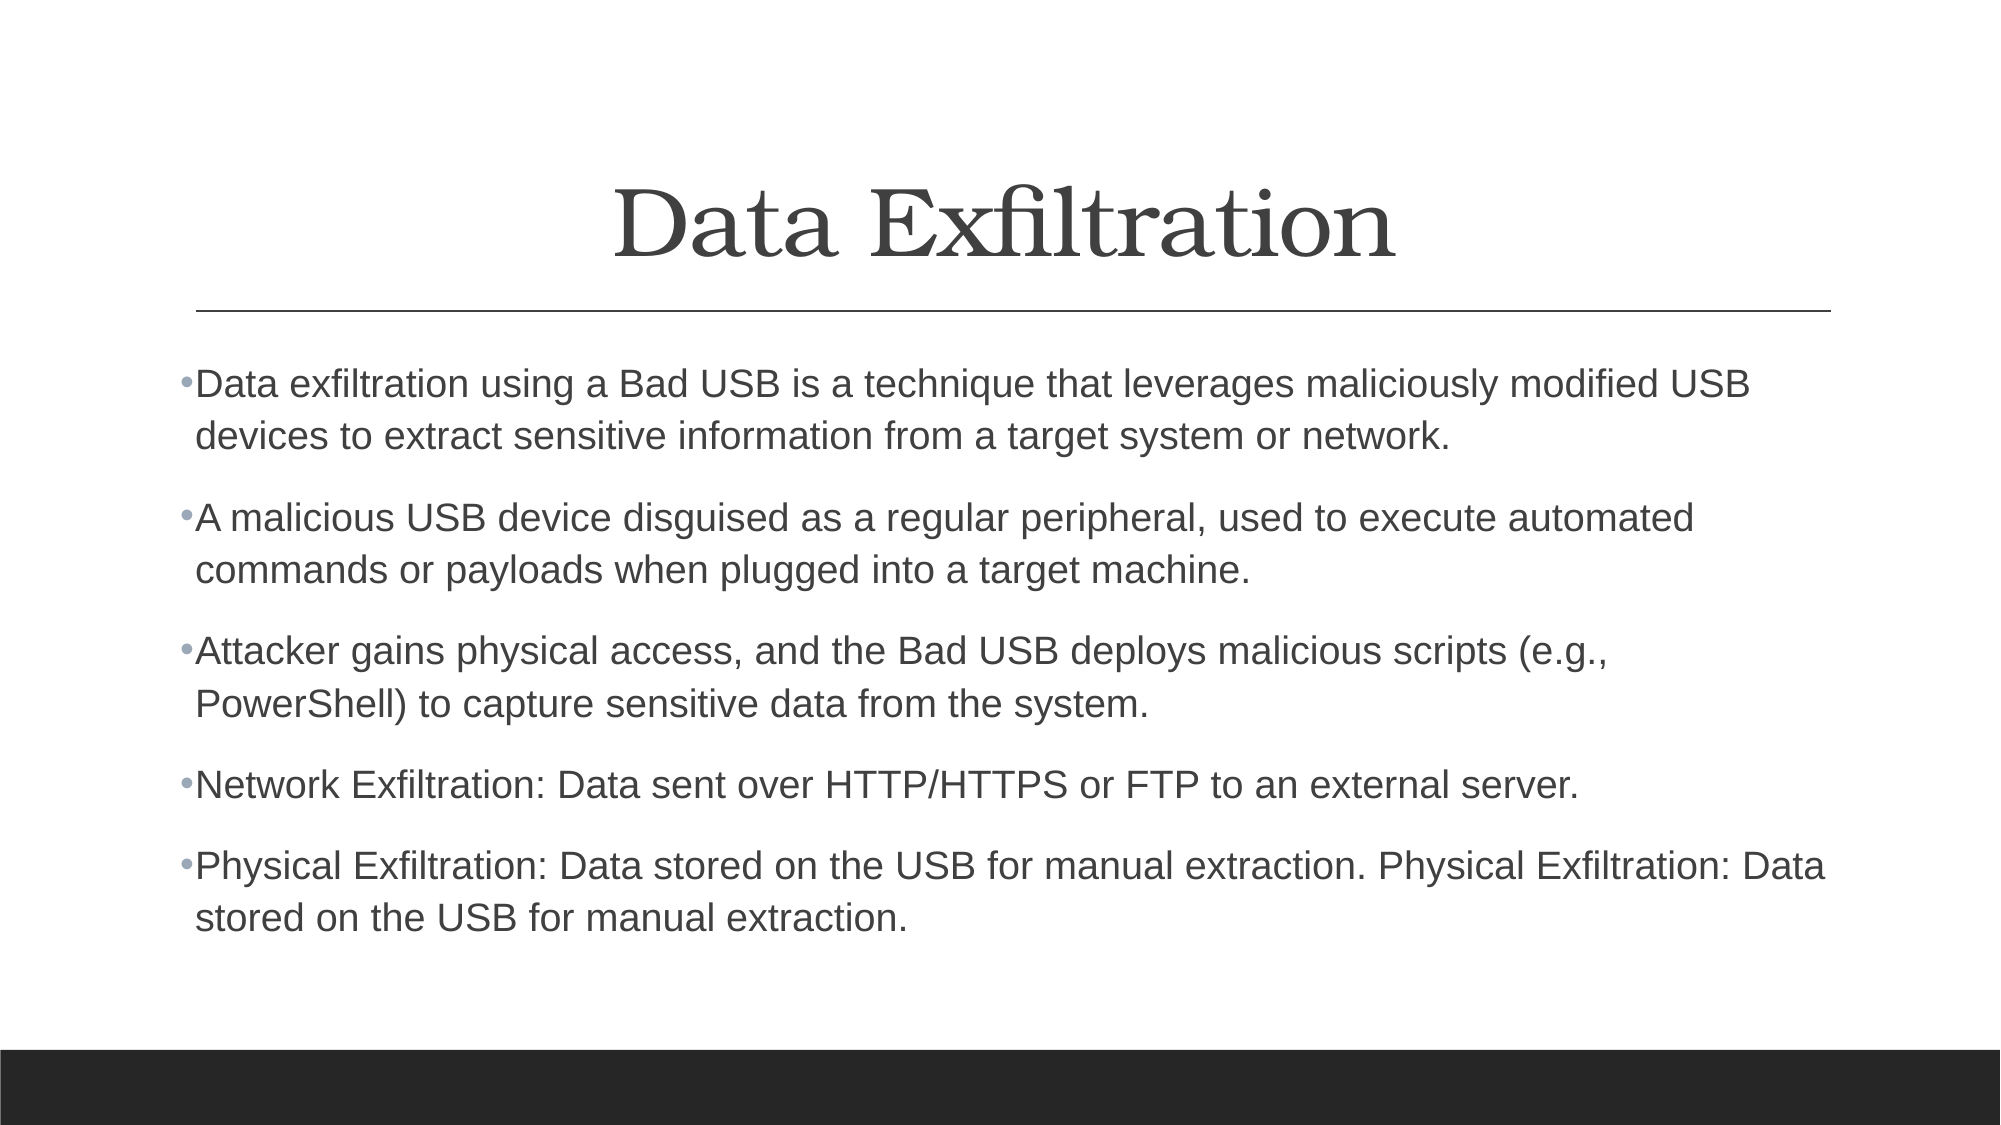

# Data Exfiltration
Data exfiltration using a Bad USB is a technique that leverages maliciously modified USB devices to extract sensitive information from a target system or network.
A malicious USB device disguised as a regular peripheral, used to execute automated commands or payloads when plugged into a target machine.
Attacker gains physical access, and the Bad USB deploys malicious scripts (e.g., PowerShell) to capture sensitive data from the system.
Network Exfiltration: Data sent over HTTP/HTTPS or FTP to an external server.
Physical Exfiltration: Data stored on the USB for manual extraction. Physical Exfiltration: Data stored on the USB for manual extraction.